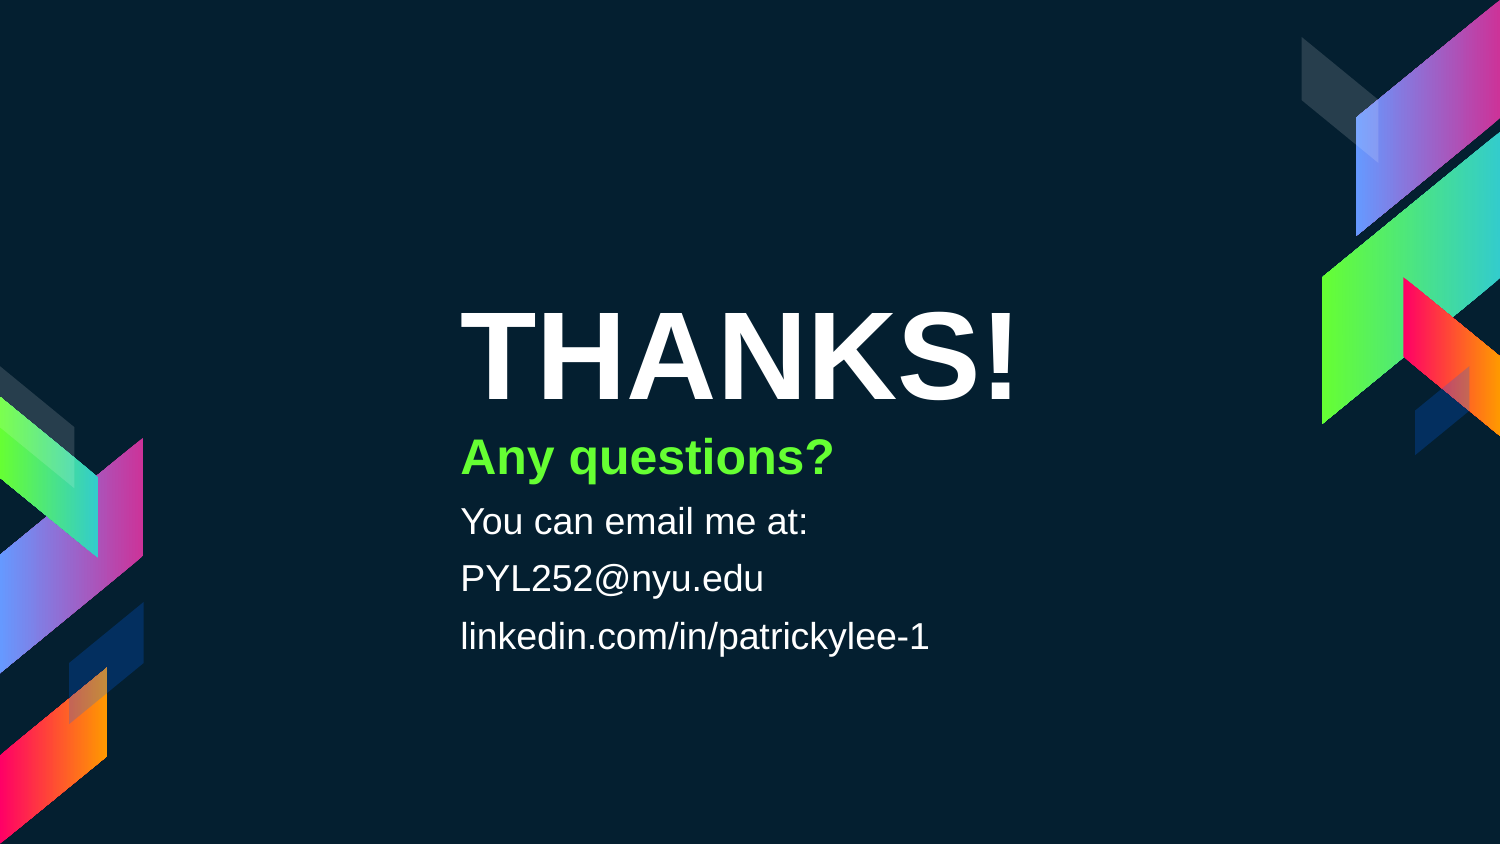

THANKS!
Any questions?
You can email me at:
PYL252@nyu.edu
linkedin.com/in/patrickylee-1